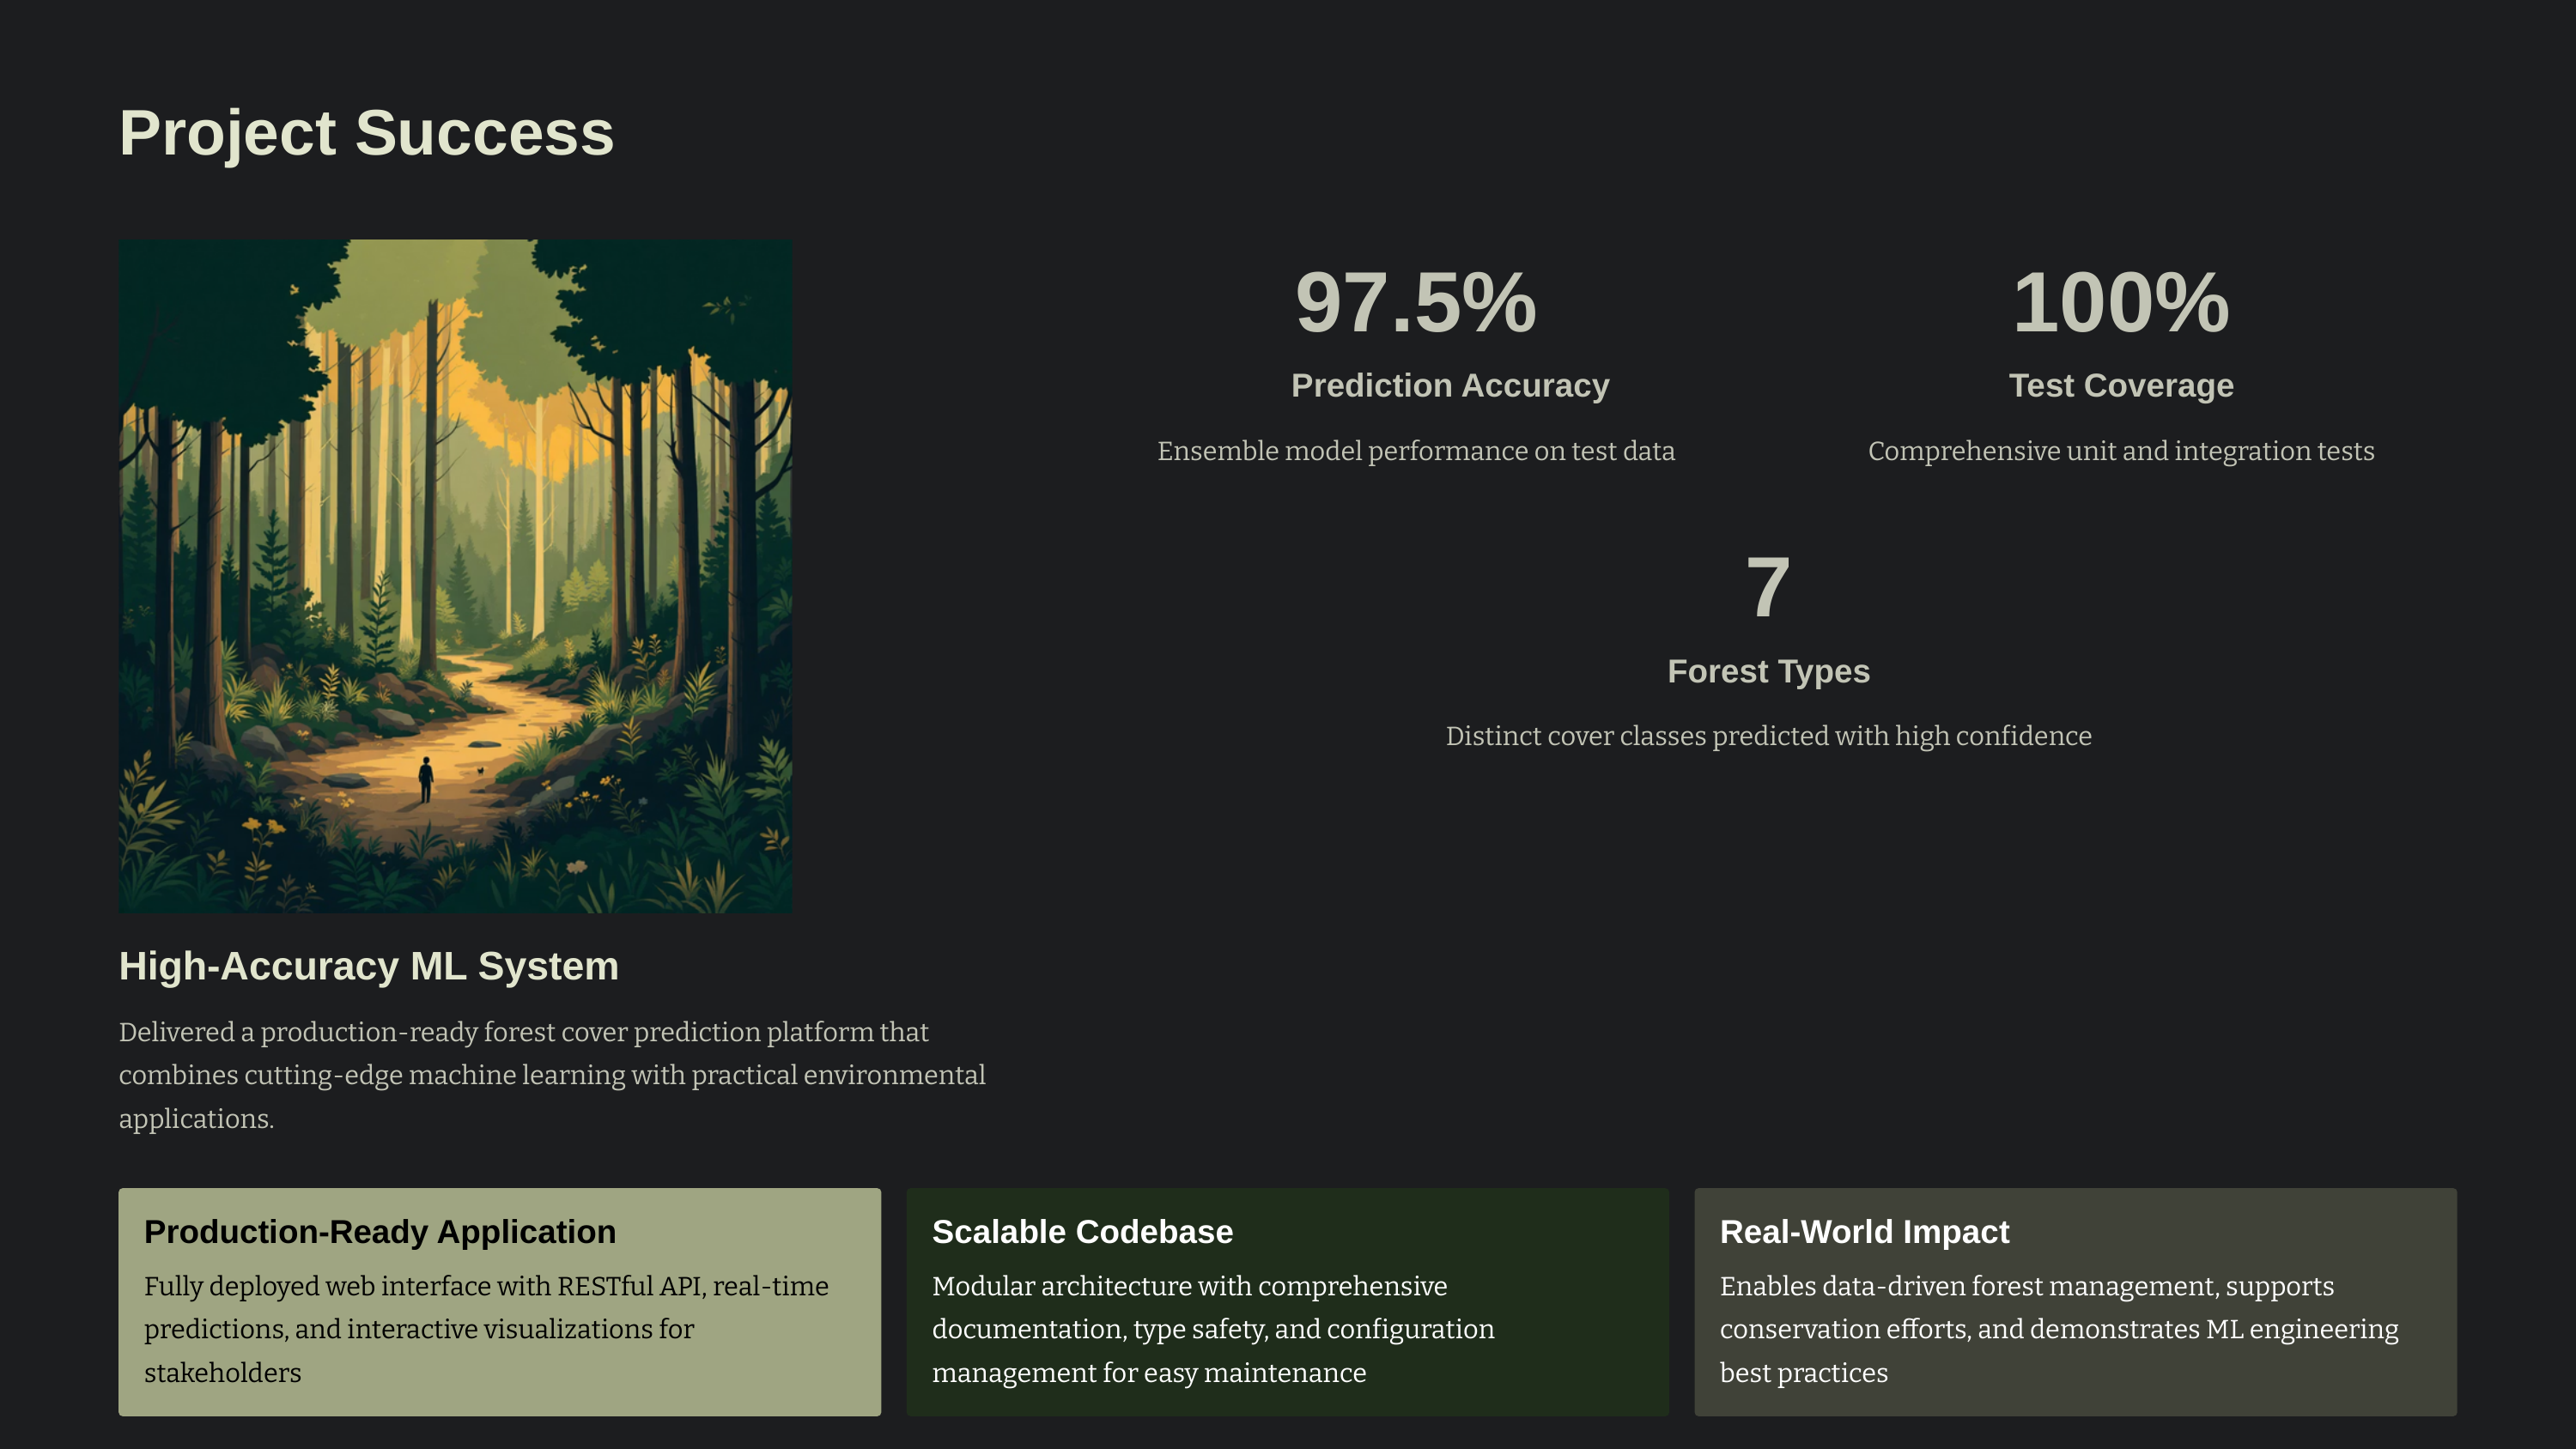

Project Success

97.5%
100%
Prediction Accuracy
Test Coverage
Ensemble model performance on test data
Comprehensive unit and integration tests
7
Forest Types
Distinct cover classes predicted with high confidence
High-Accuracy ML System
Delivered a production-ready forest cover prediction platform that combines cutting-edge machine learning with practical environmental applications.

Production-Ready Application
Scalable Codebase
Real-World Impact
Fully deployed web interface with RESTful API, real-time predictions, and interactive visualizations for stakeholders
Modular architecture with comprehensive documentation, type safety, and configuration management for easy maintenance
Enables data-driven forest management, supports conservation efforts, and demonstrates ML engineering best practices